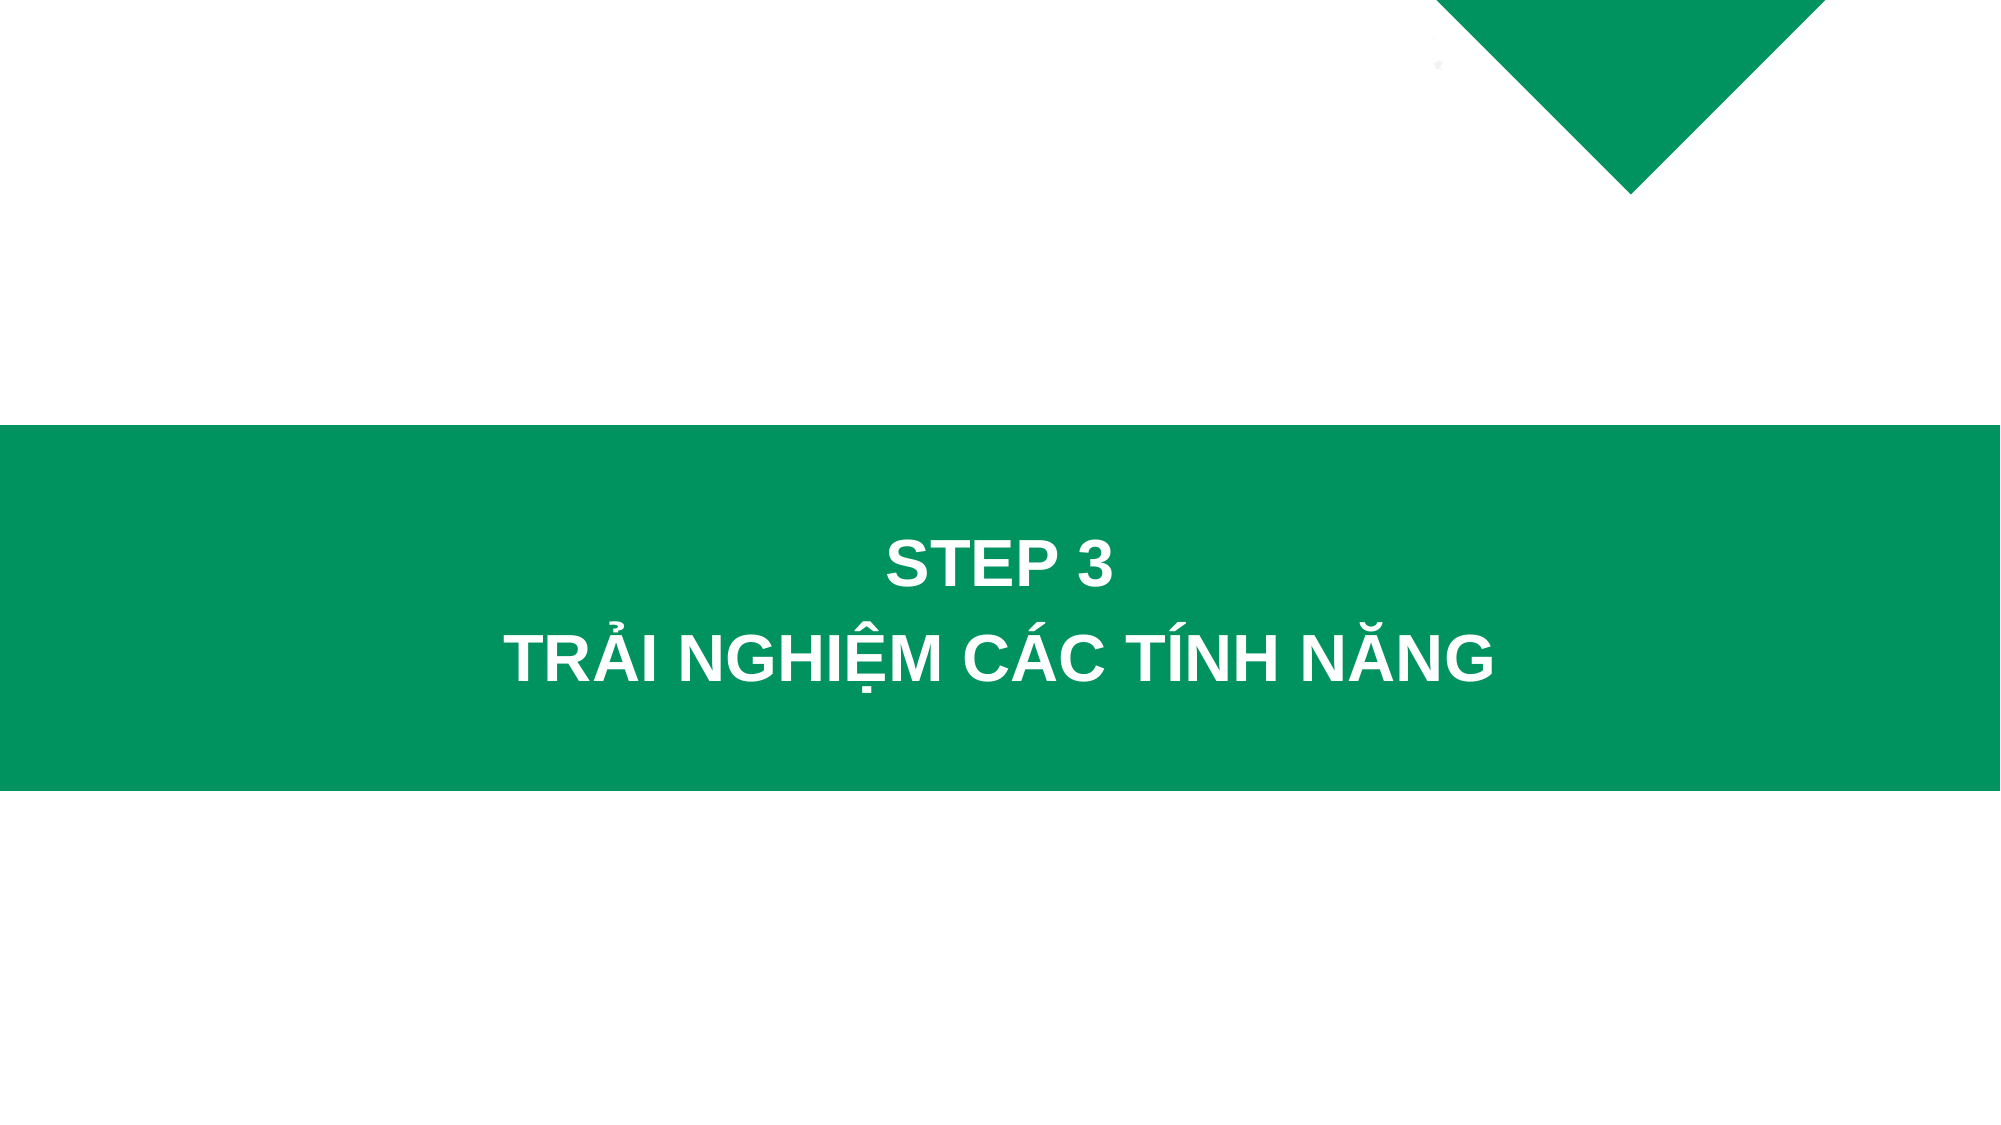

STEP 3
TRẢI NGHIỆM CÁC TÍNH NĂNG